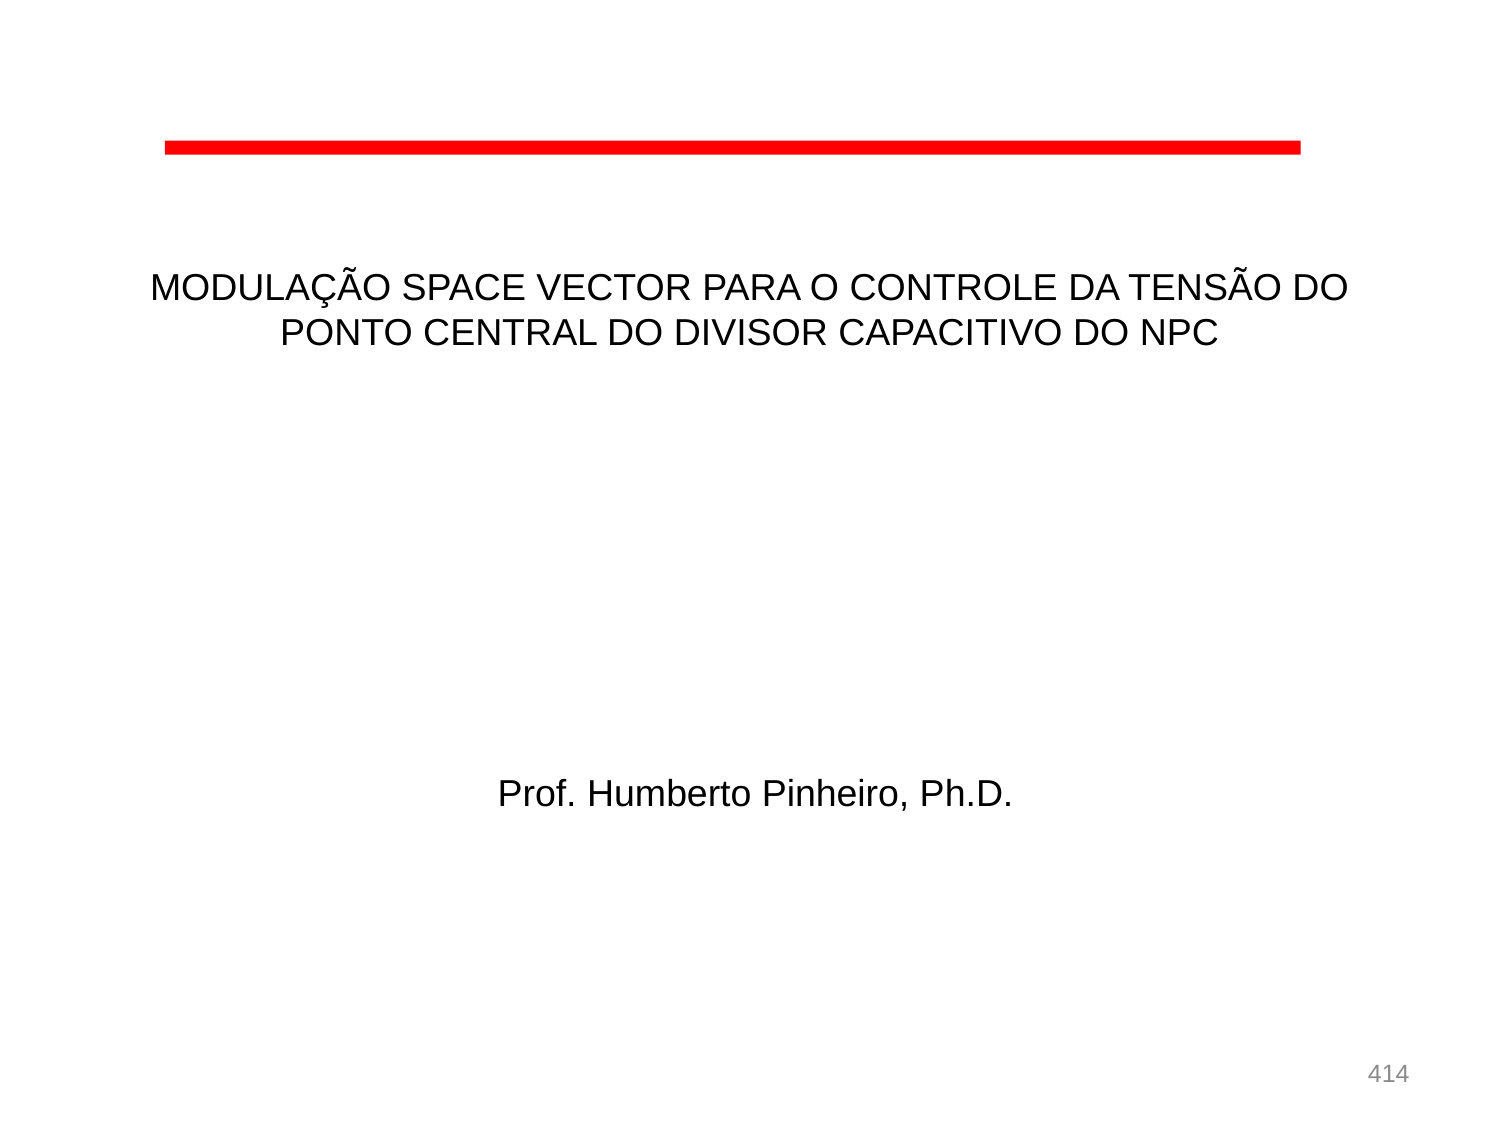

MODULAÇÃO SPACE VECTOR PARA O CONTROLE DA TENSÃO DO
PONTO CENTRAL DO DIVISOR CAPACITIVO DO NPC

Prof. Humberto Pinheiro, Ph.D.
414